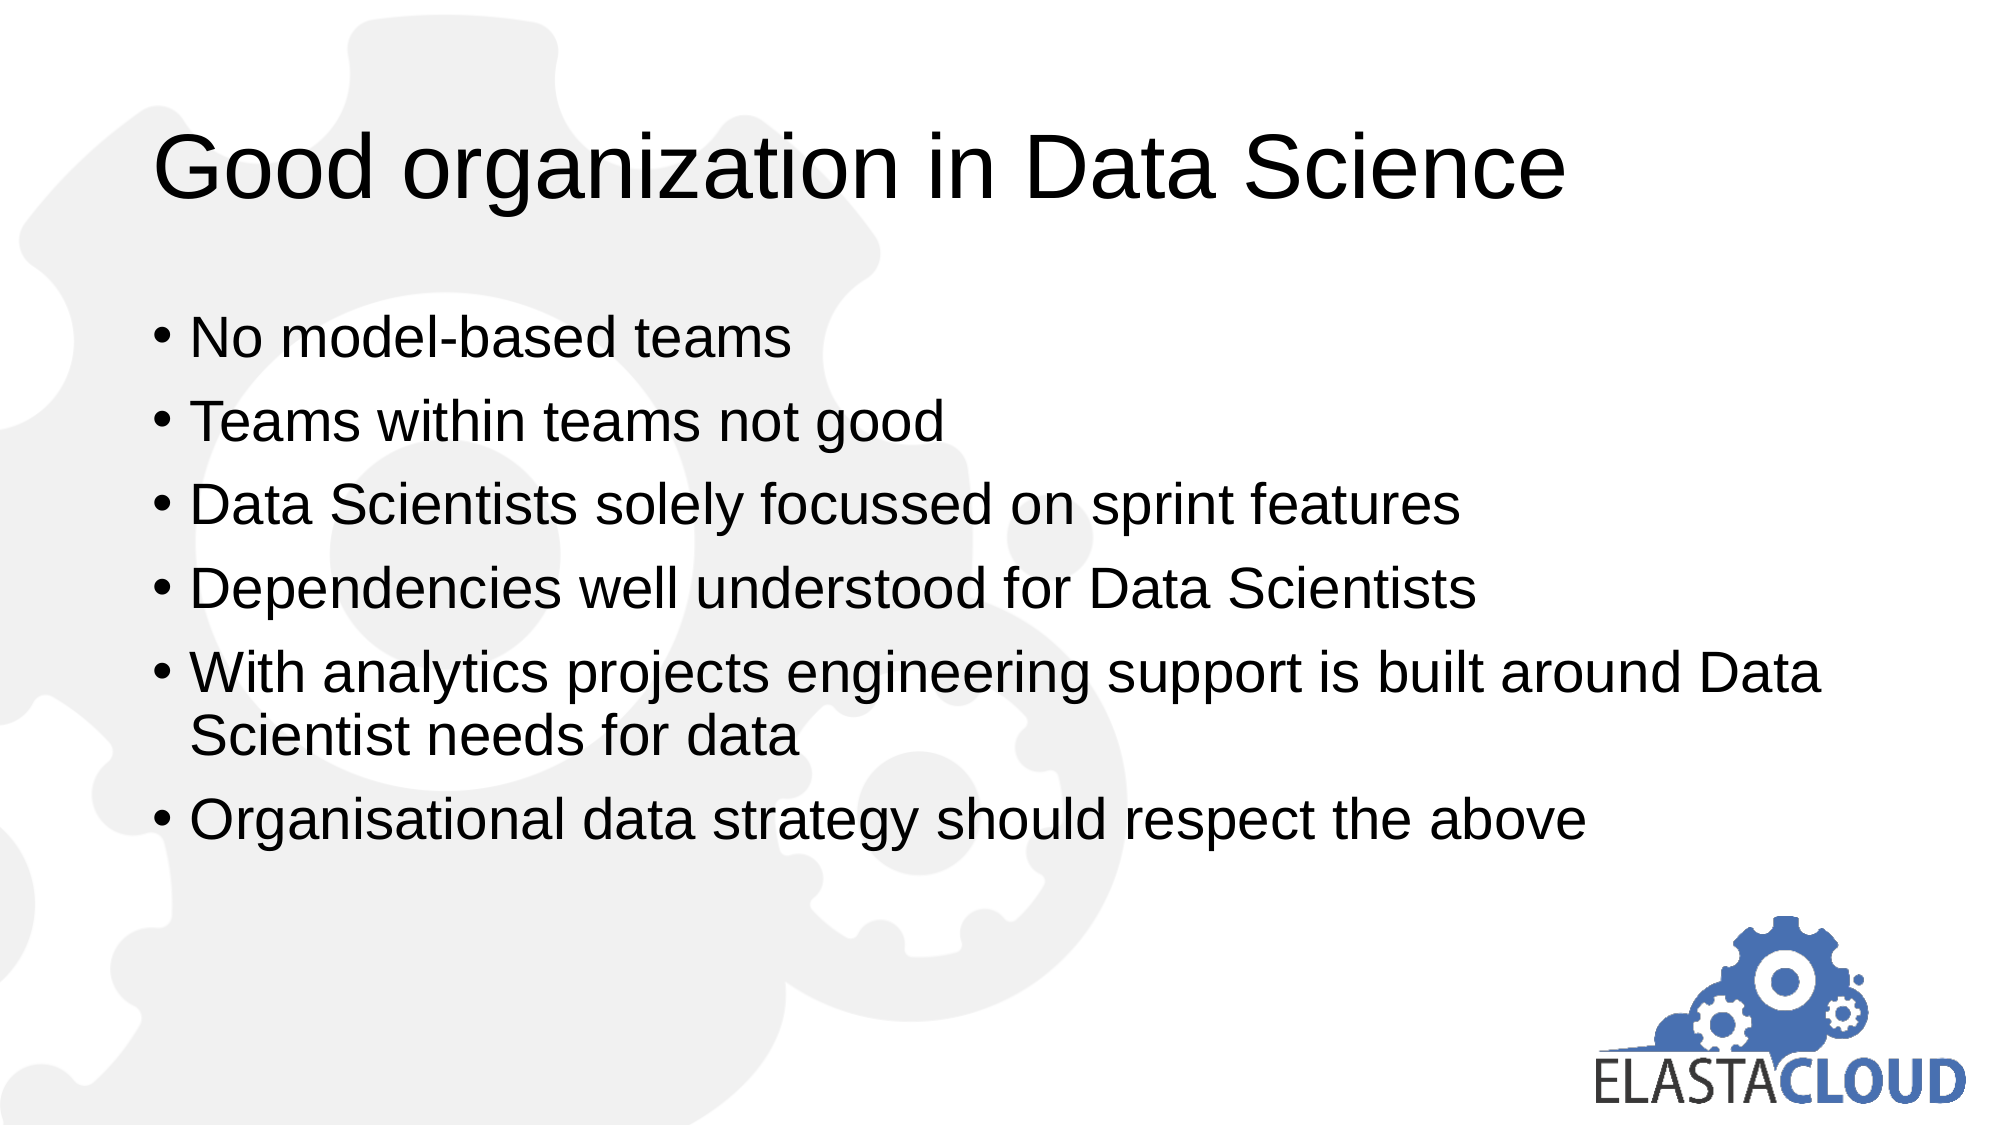

# Good organization in Data Science
No model-based teams
Teams within teams not good
Data Scientists solely focussed on sprint features
Dependencies well understood for Data Scientists
With analytics projects engineering support is built around Data Scientist needs for data
Organisational data strategy should respect the above